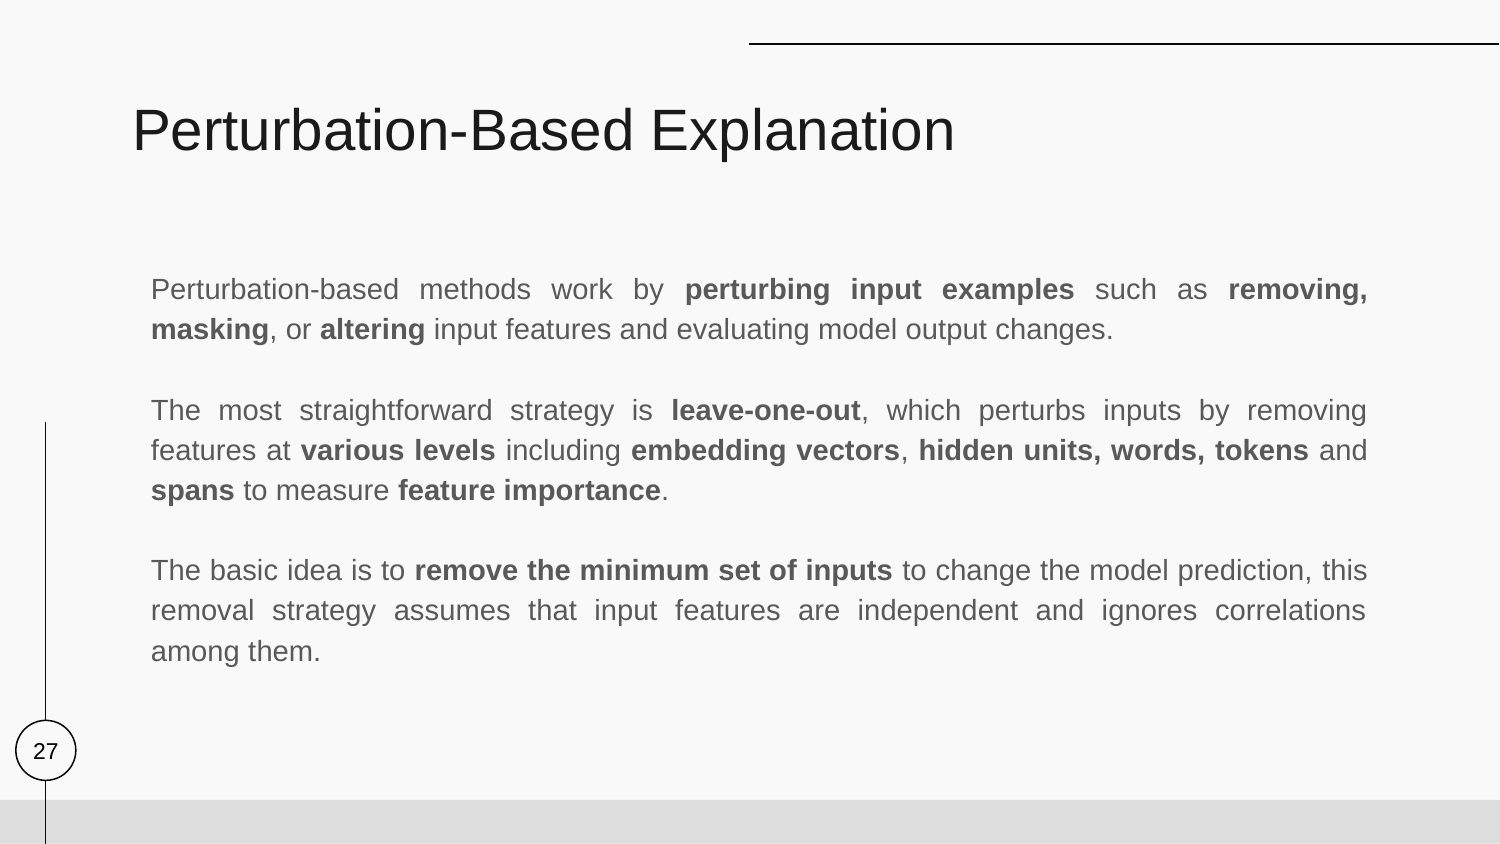

# ﻿Perturbation-Based Explanation
﻿Perturbation-based methods work by perturbing input examples such as removing, masking, or altering input features and evaluating model output changes.

﻿The most straightforward strategy is leave-one-out, which perturbs inputs by removing features at various levels including embedding vectors, hidden units, words, tokens and spans to measure feature importance.

﻿The basic idea is to remove the minimum set of inputs to change the model prediction, ﻿this removal strategy assumes that input features are independent and ignores correlations among them.

33
27